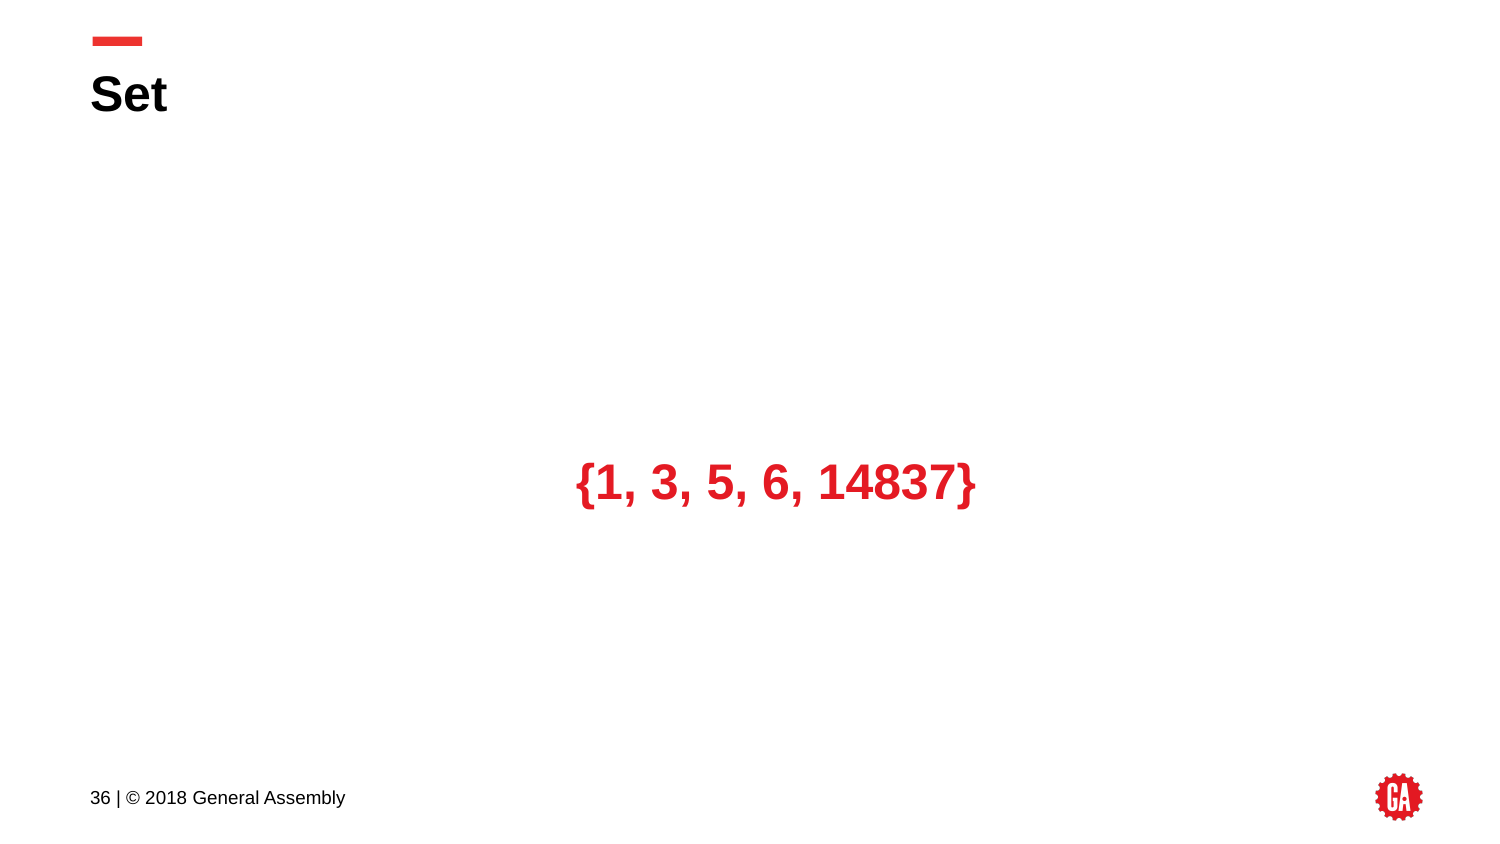

# Set
{1, 3, 5, 6, 14837}
36 | © 2018 General Assembly